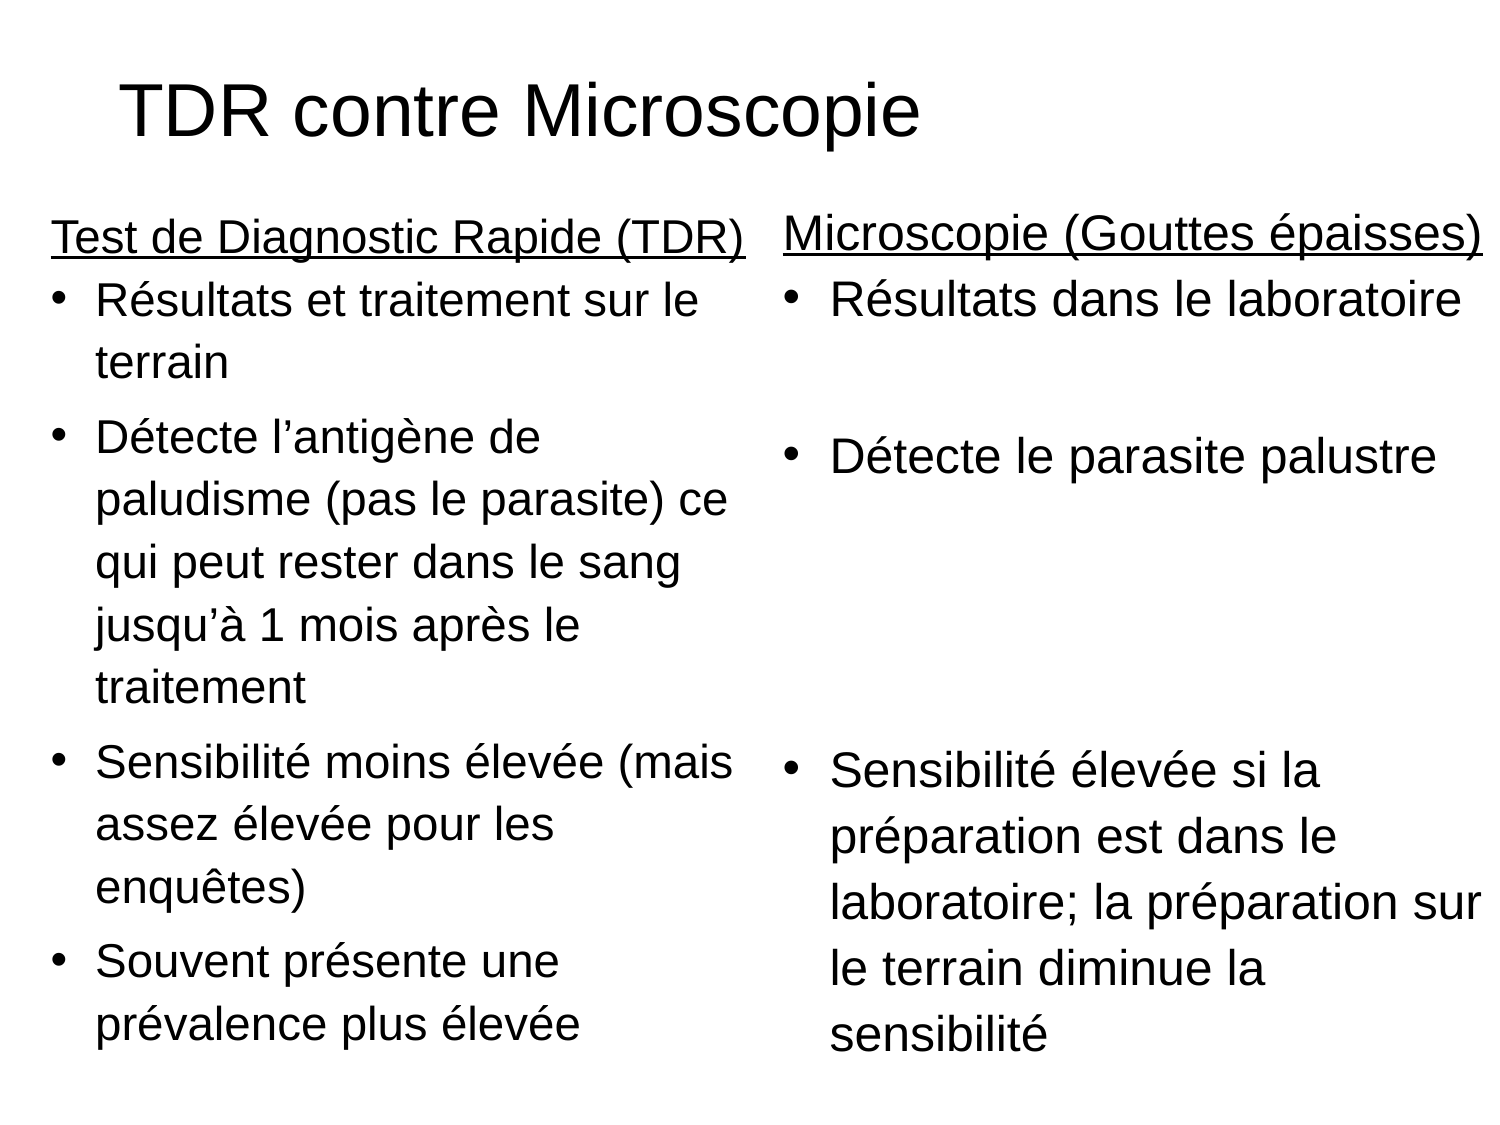

# TDR contre Microscopie
Test de Diagnostic Rapide (TDR)
Résultats et traitement sur le terrain
Détecte l’antigène de paludisme (pas le parasite) ce qui peut rester dans le sang jusqu’à 1 mois après le traitement
Sensibilité moins élevée (mais assez élevée pour les enquêtes)
Souvent présente une prévalence plus élevée
Microscopie (Gouttes épaisses)
Résultats dans le laboratoire

Détecte le parasite palustre

Sensibilité élevée si la préparation est dans le laboratoire; la préparation sur le terrain diminue la sensibilité